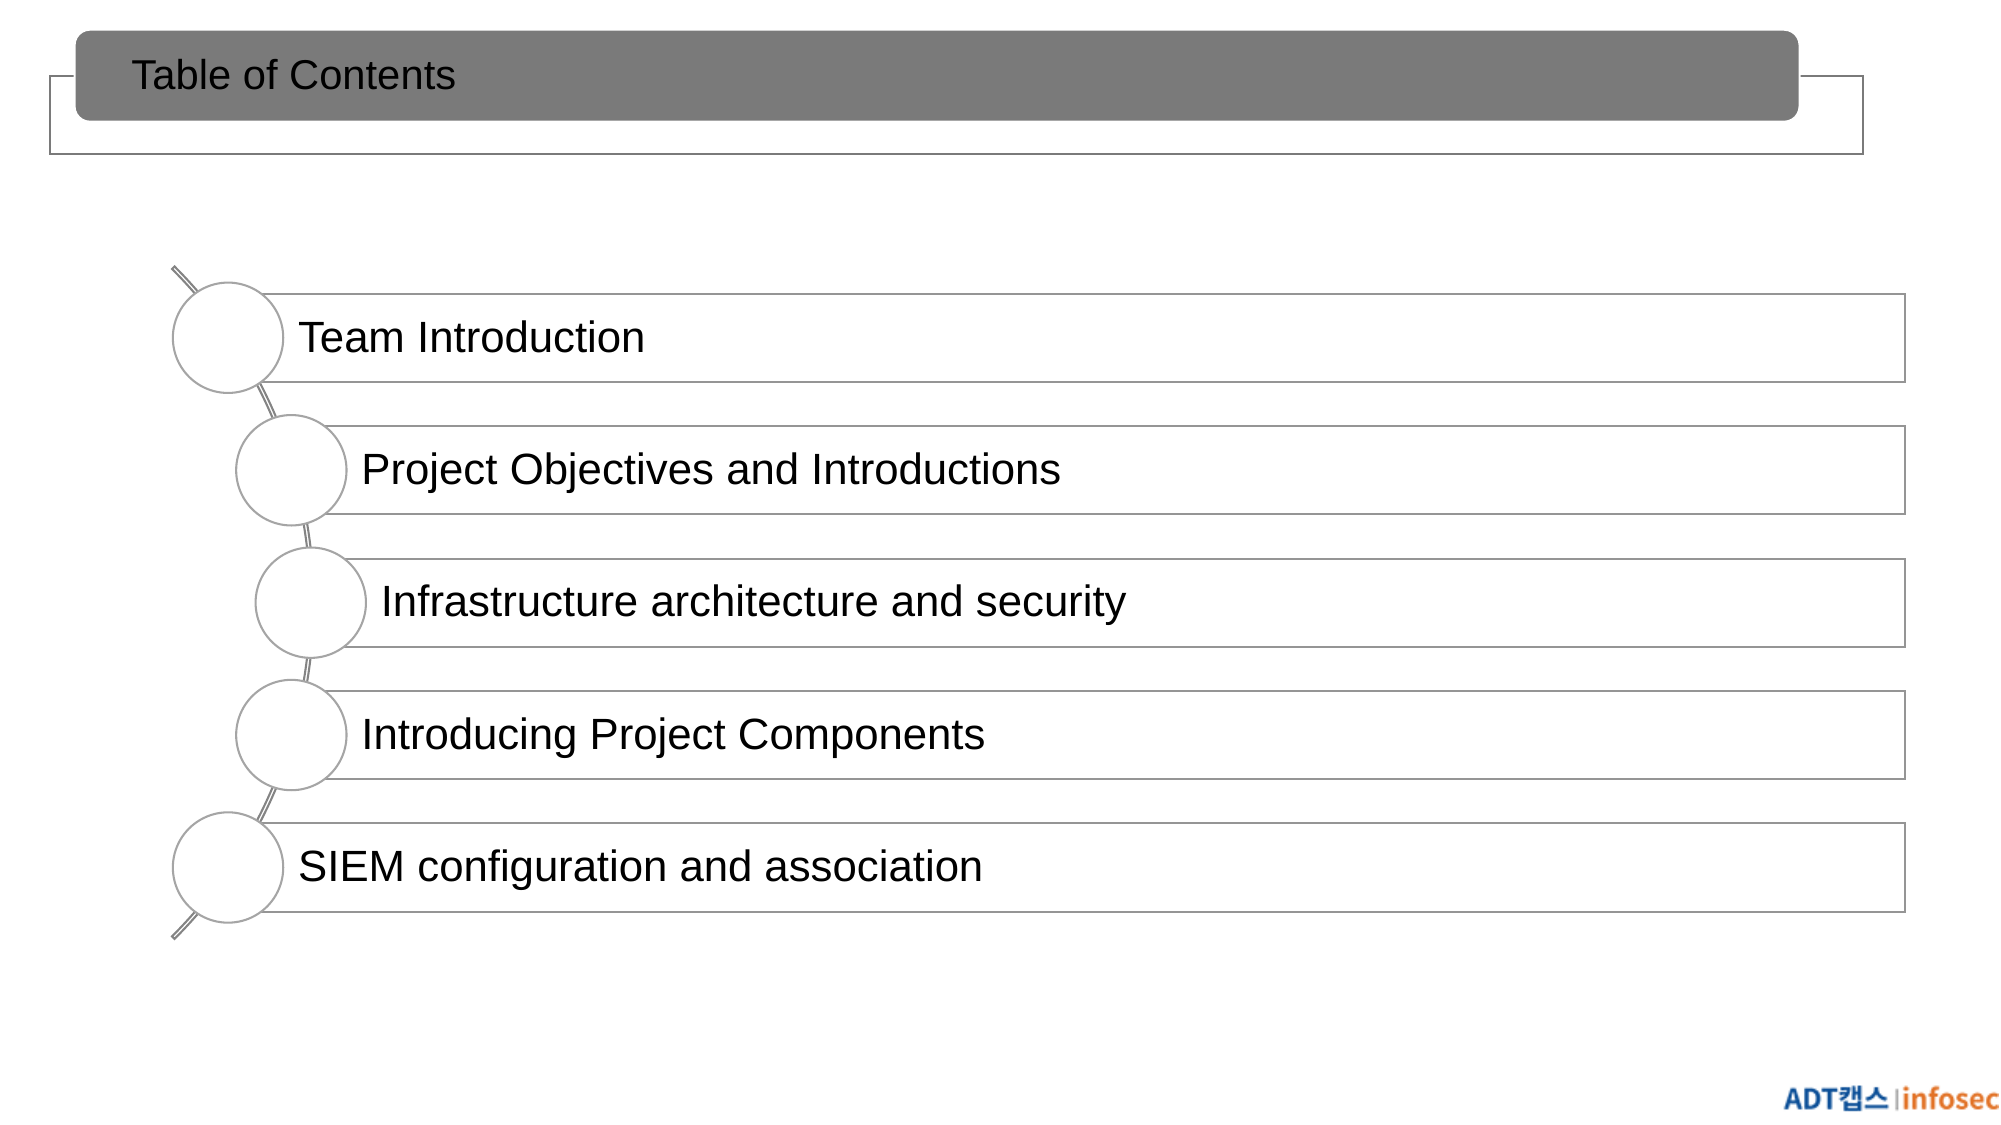

Table of Contents
Team Introduction
Project Objectives and Introductions
Infrastructure architecture and security
Introducing Project Components
SIEM configuration and association